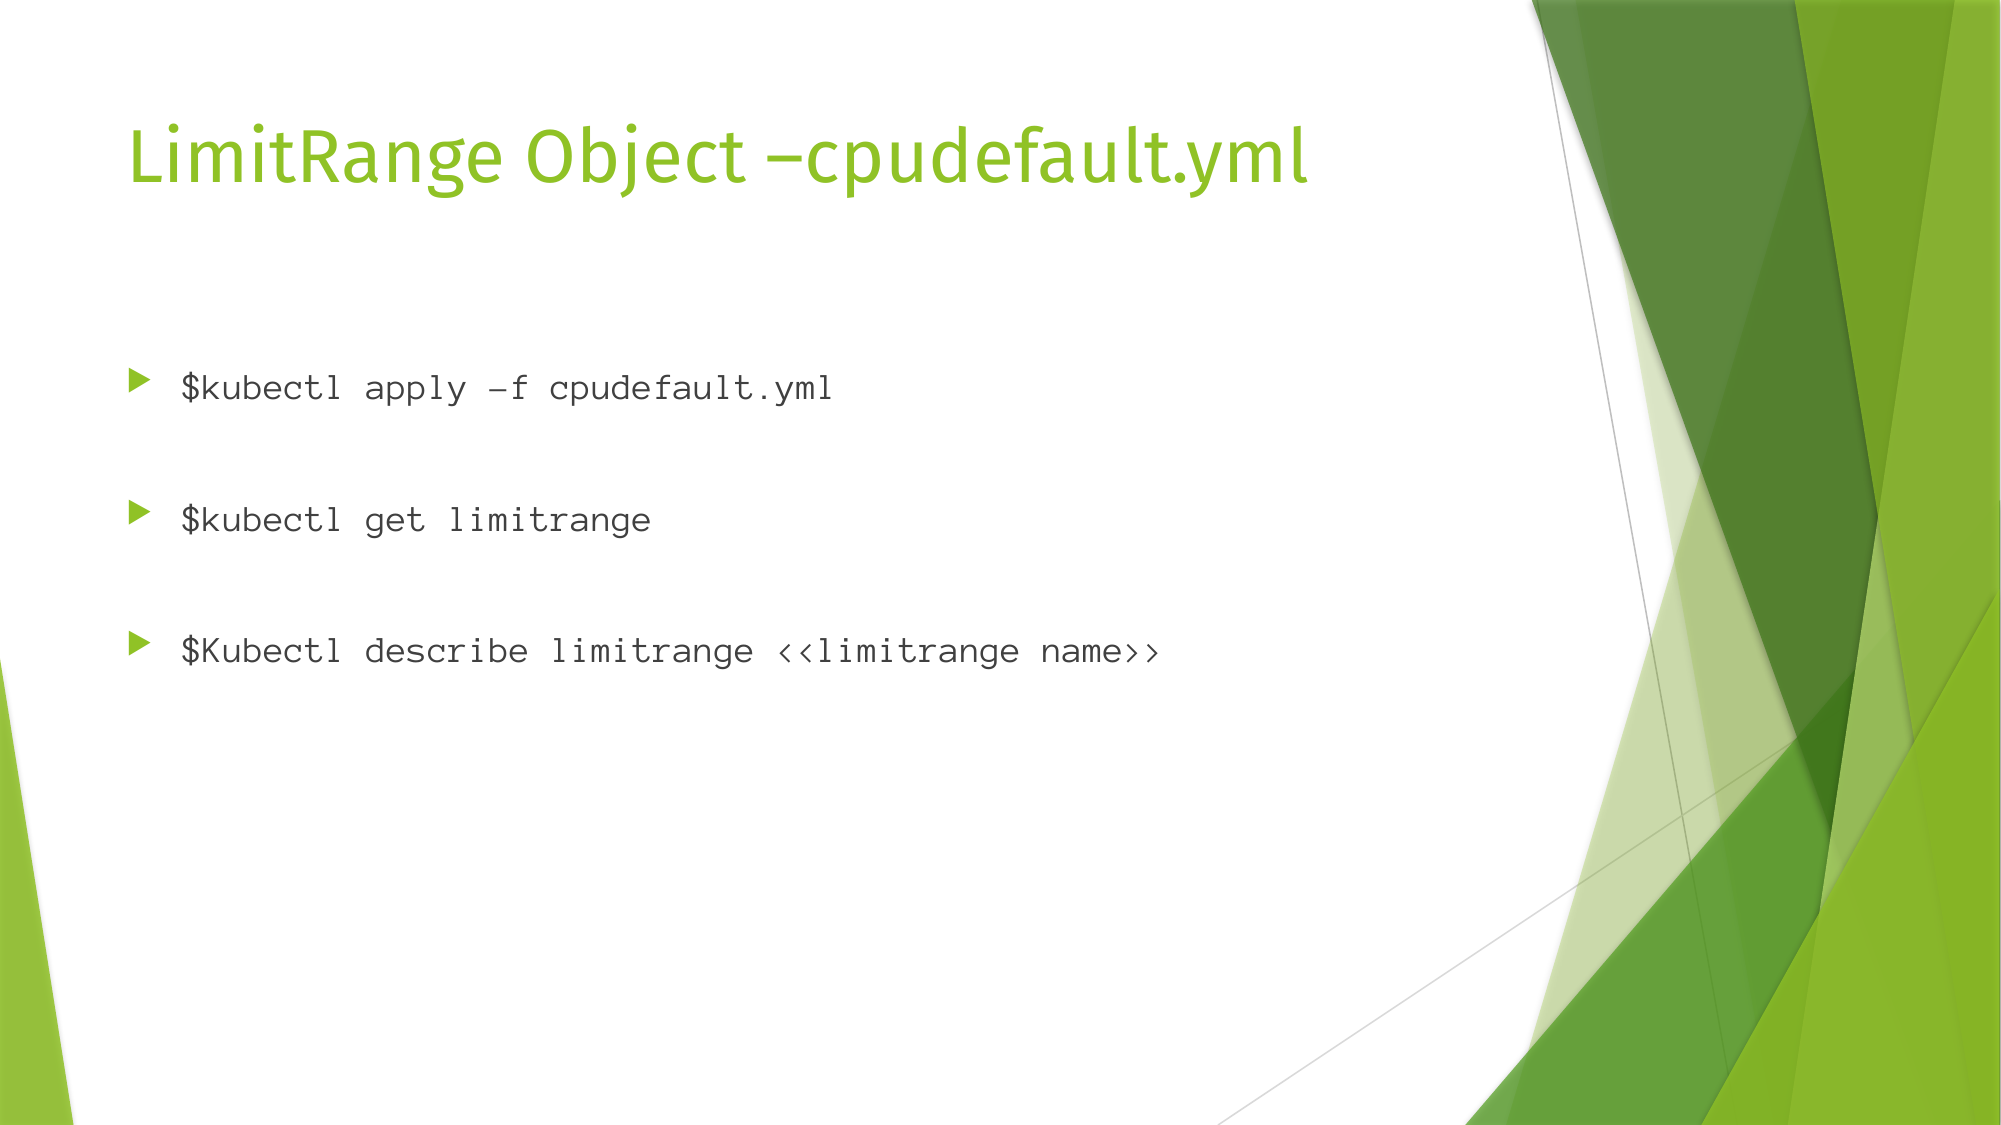

# LimitRange Object –cpudefault.yml
$kubectl apply –f cpudefault.yml

$kubectl get limitrange

$Kubectl describe limitrange <<limitrange name>>